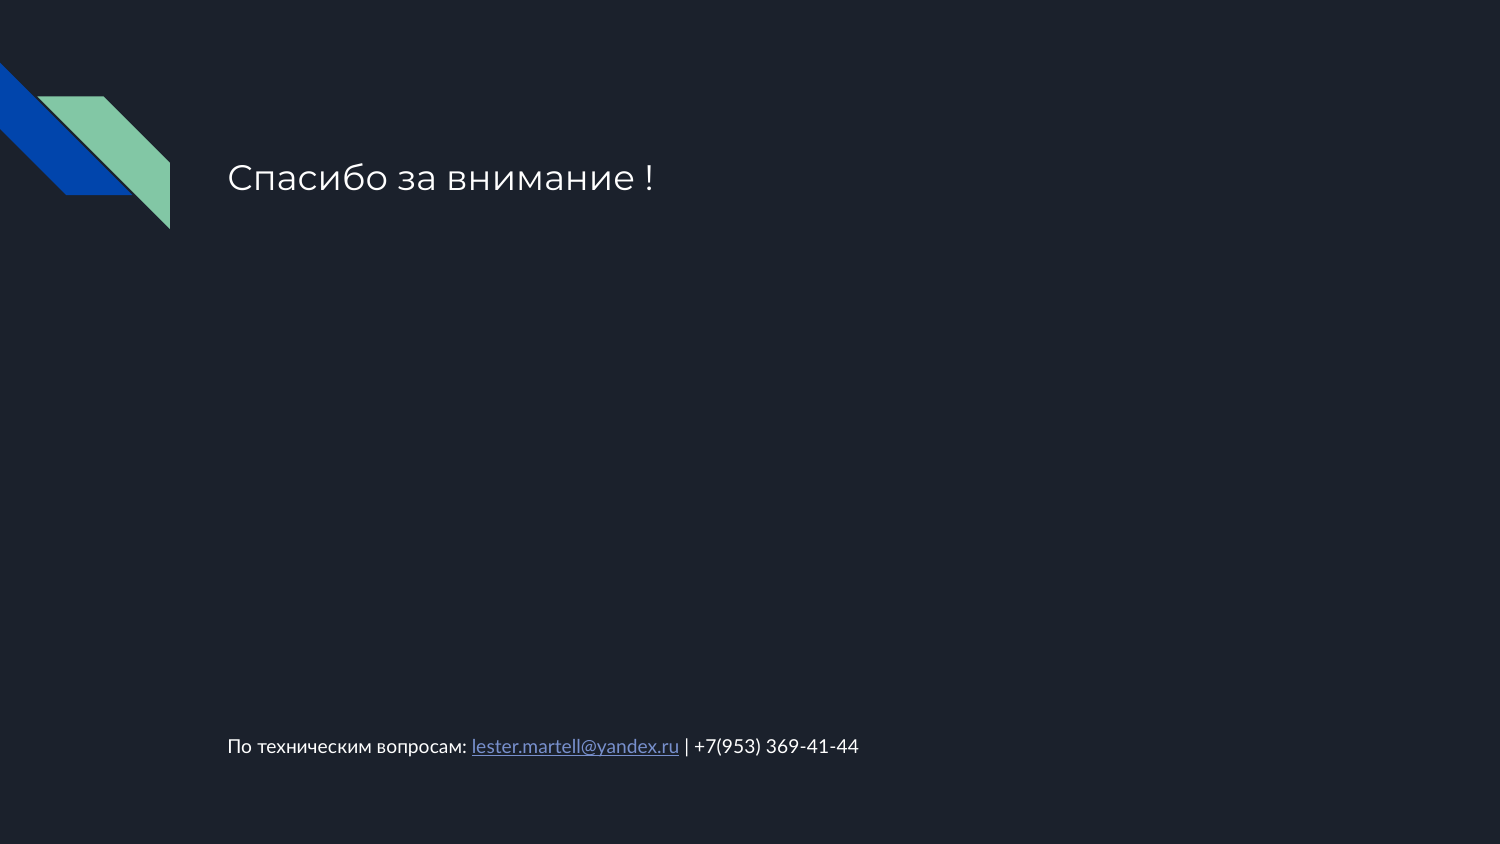

Спасибо за внимание !

По техническим вопросам: lester.martell@yandex.ru | +7(953) 369-41-44